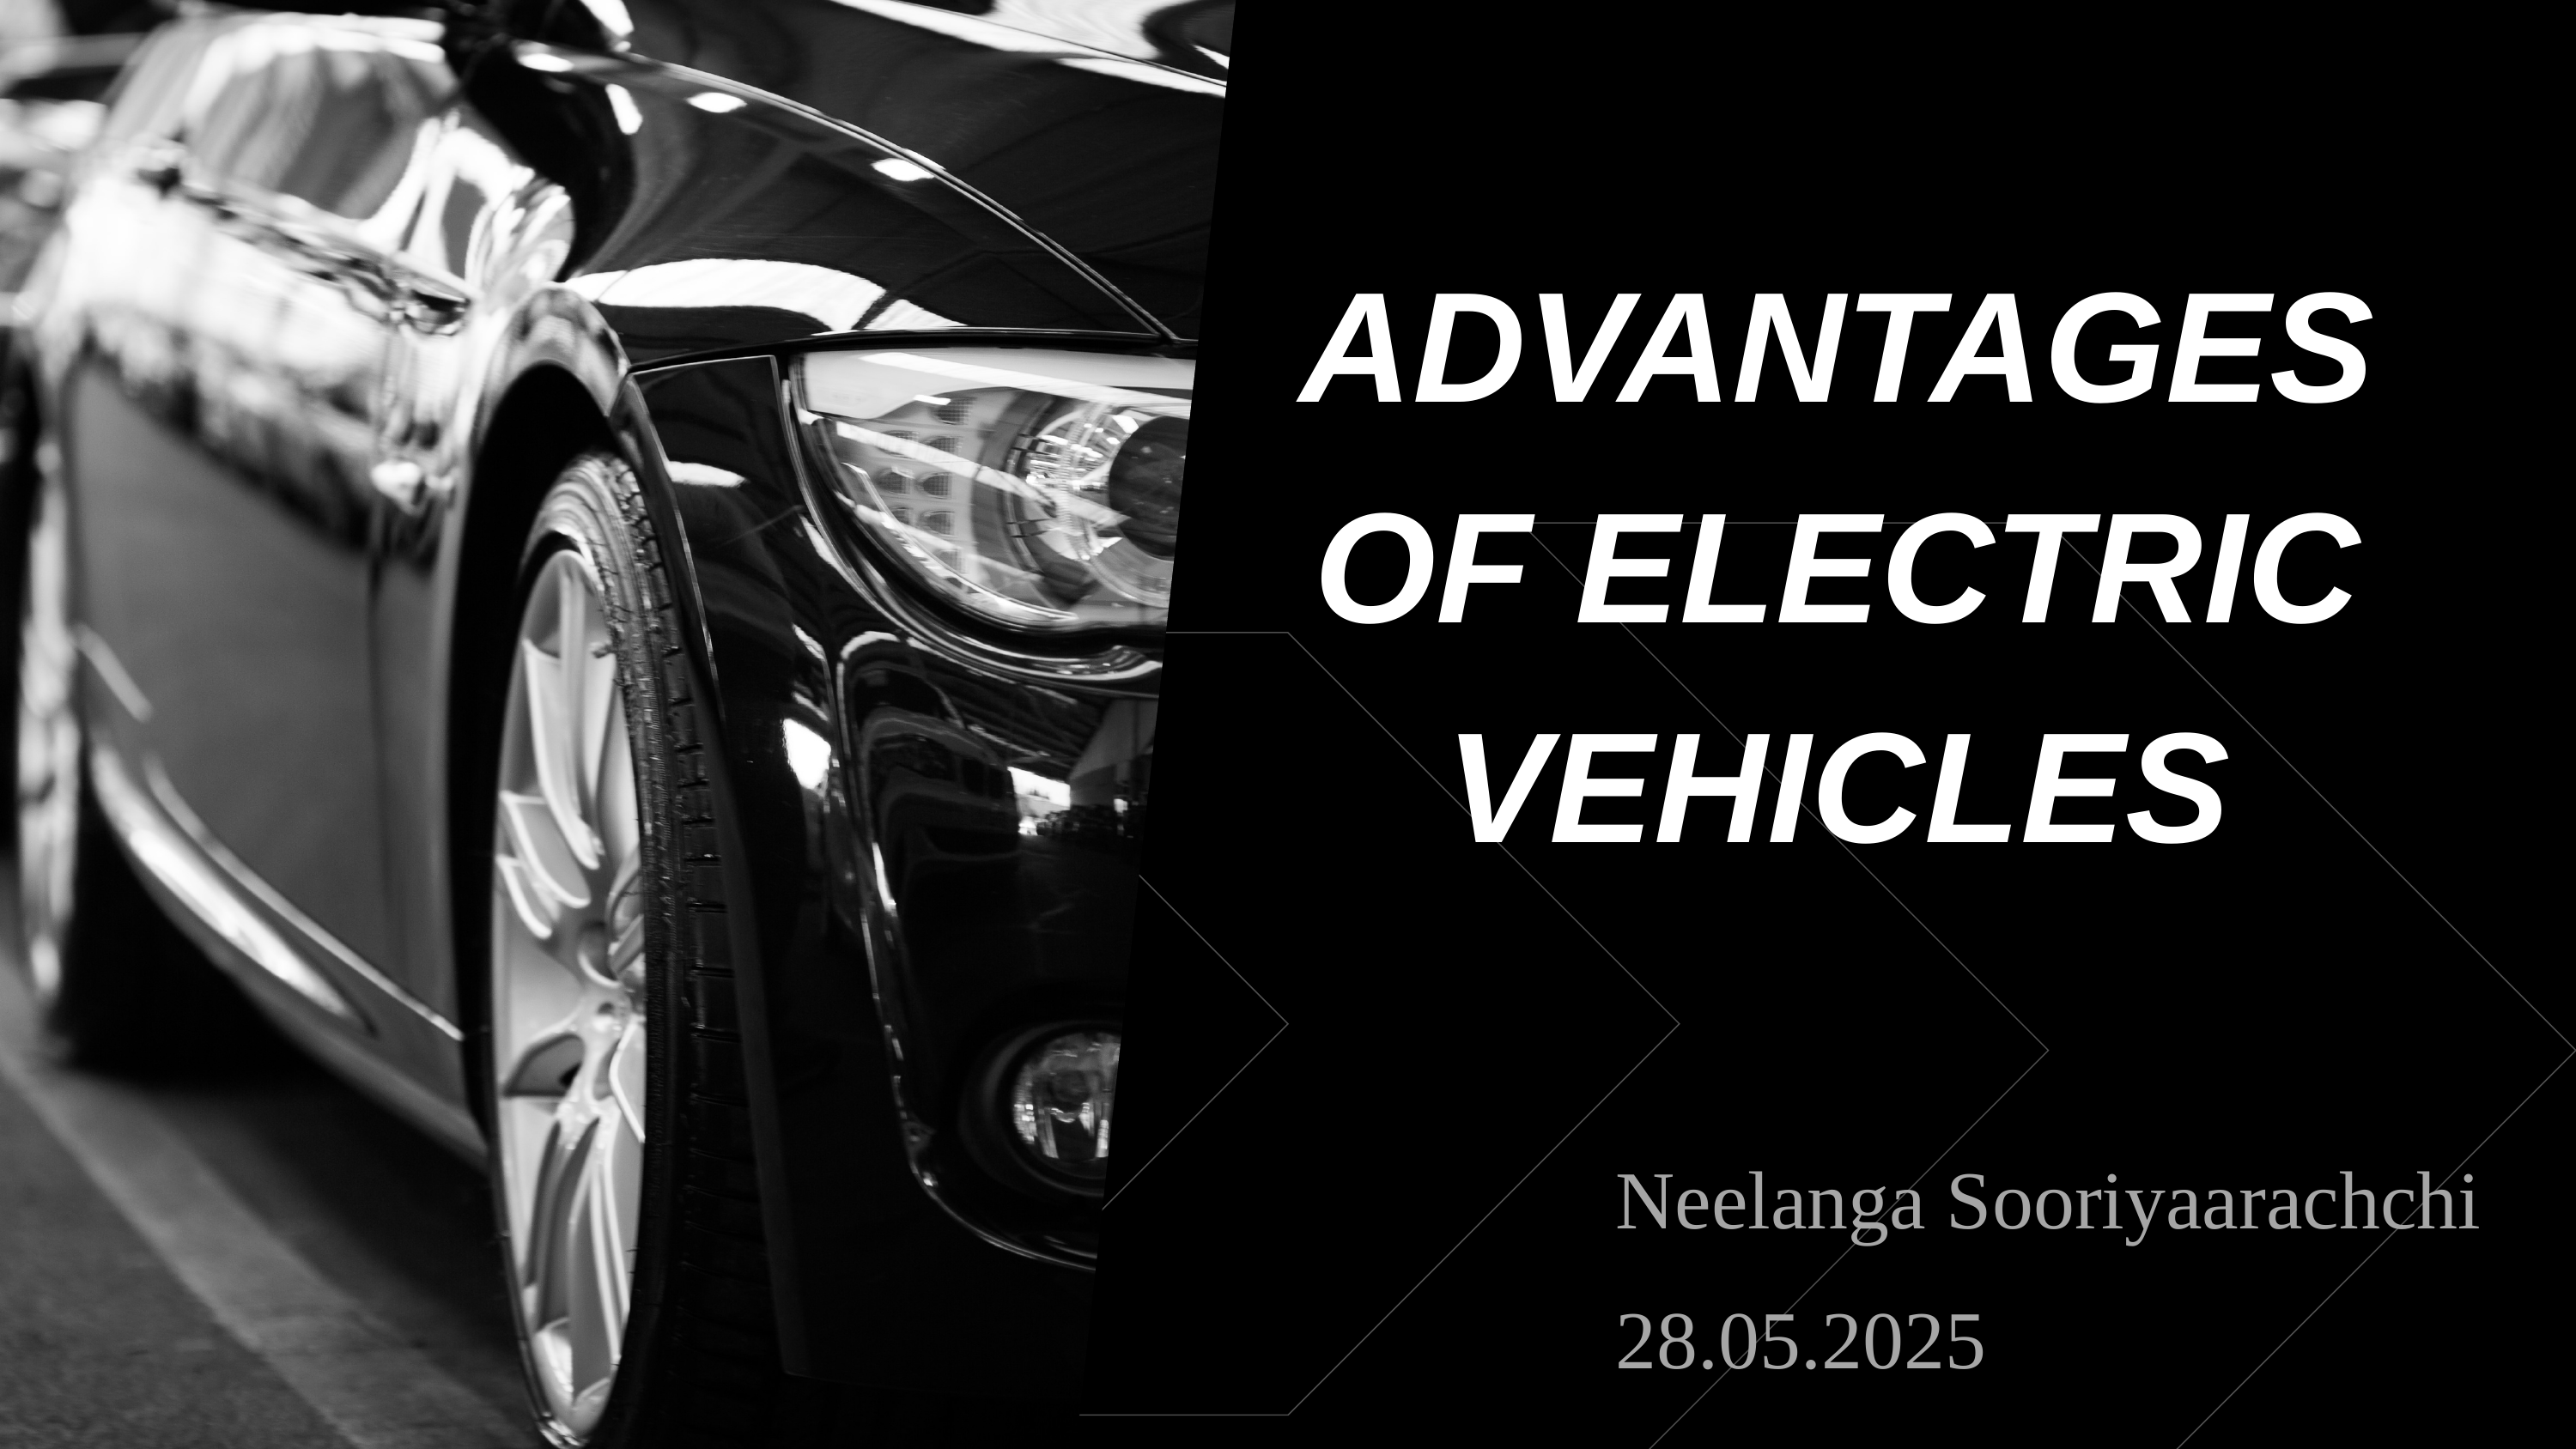

ADVANTAGES OF ELECTRIC VEHICLES

Neelanga Sooriyaarachchi
28.05.2025